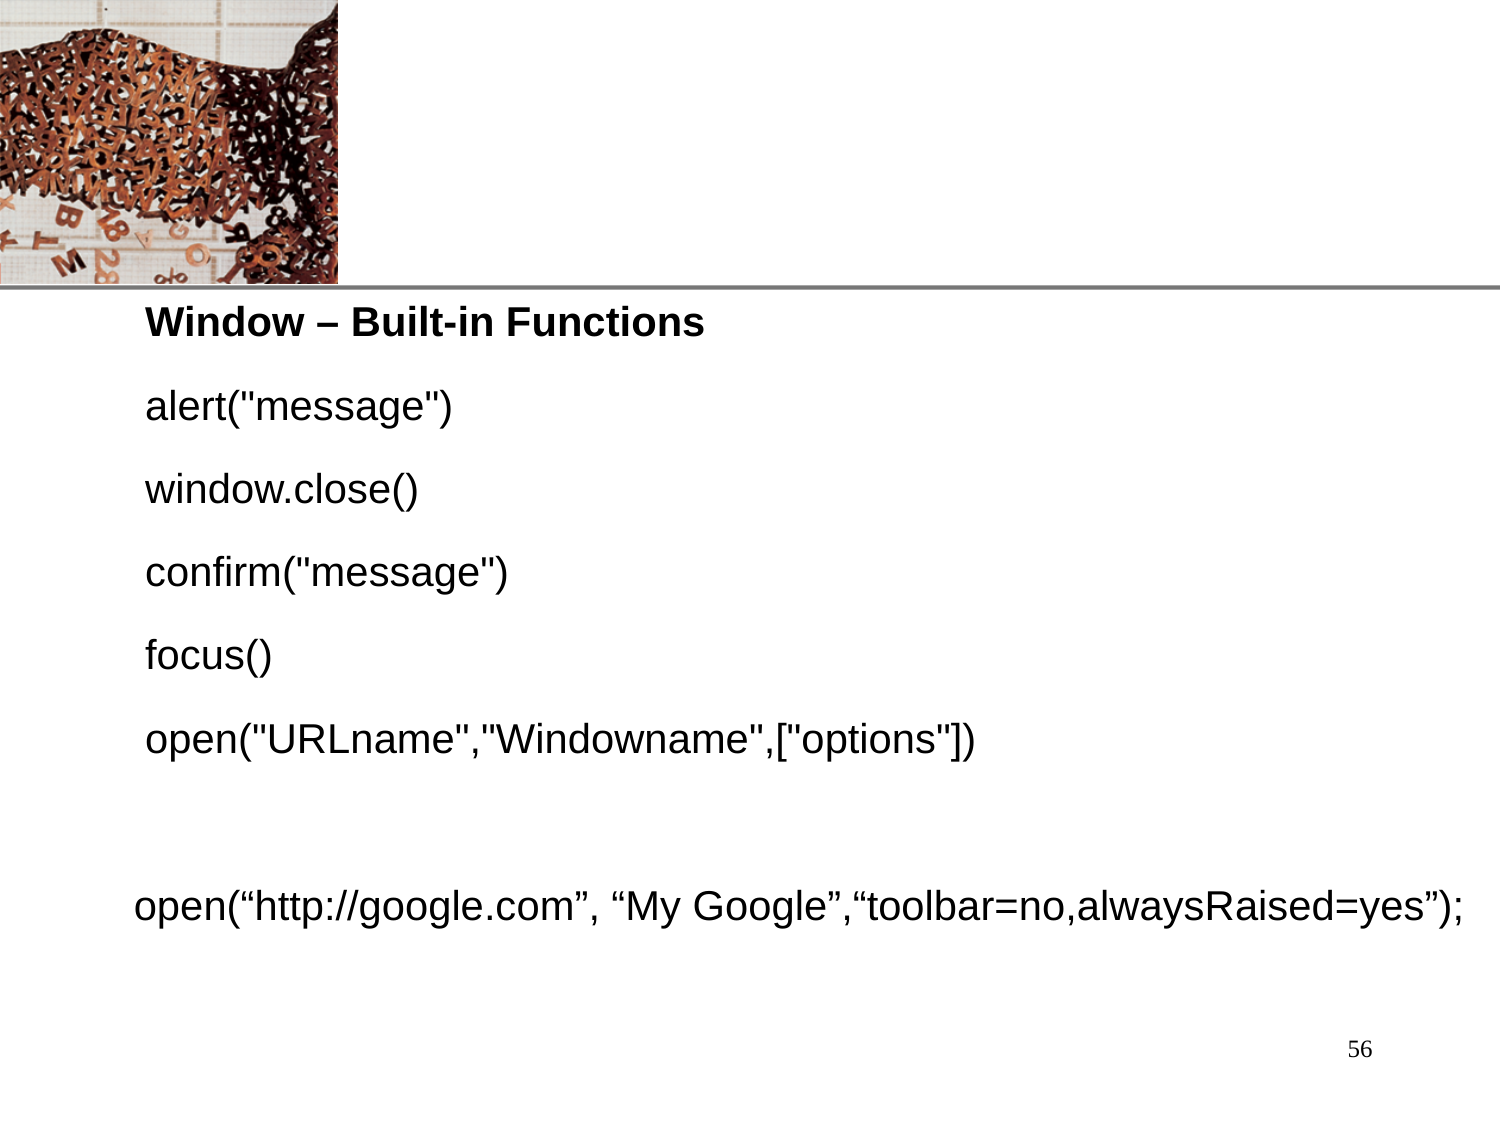

#
	 Window – Built-in Functions
	 alert("message")
	 window.close()
	 confirm("message")
	 focus()
	 open("URLname","Windowname",["options"])

	open(“http://google.com”, “My Google”,“toolbar=no,alwaysRaised=yes”);
56